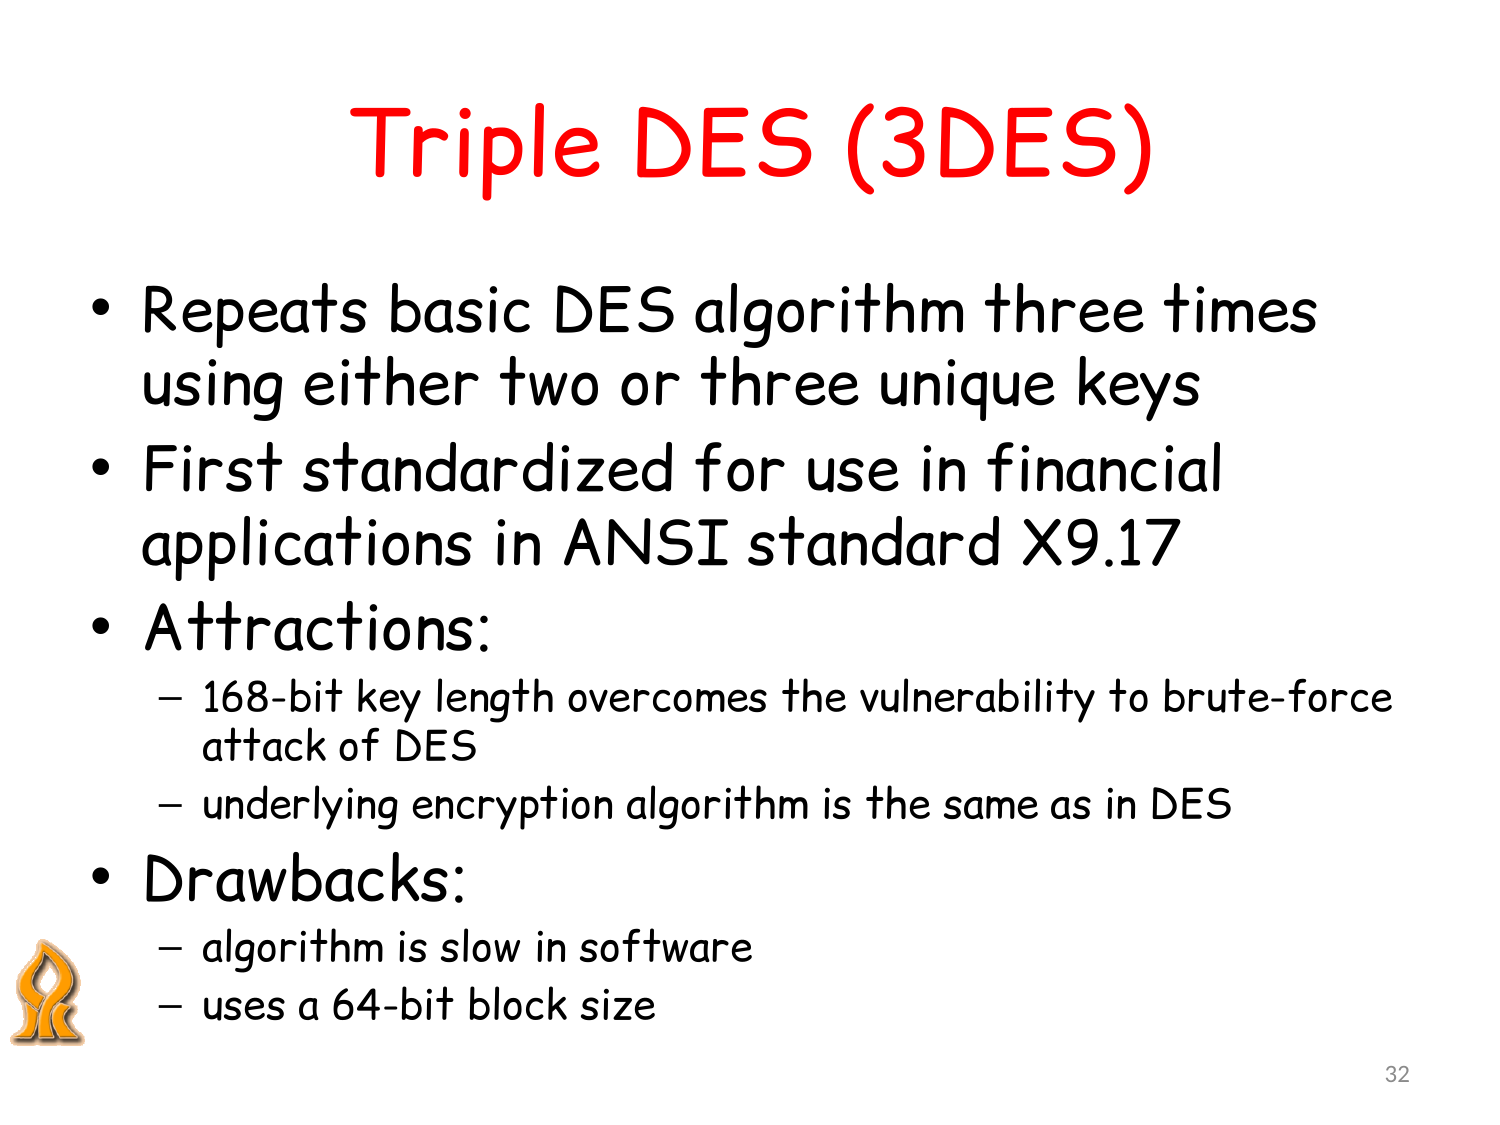

# Triple DES (3DES)
Repeats basic DES algorithm three times using either two or three unique keys
First standardized for use in financial applications in ANSI standard X9.17
Attractions:
168-bit key length overcomes the vulnerability to brute-force attack of DES
underlying encryption algorithm is the same as in DES
Drawbacks:
algorithm is slow in software
uses a 64-bit block size
32